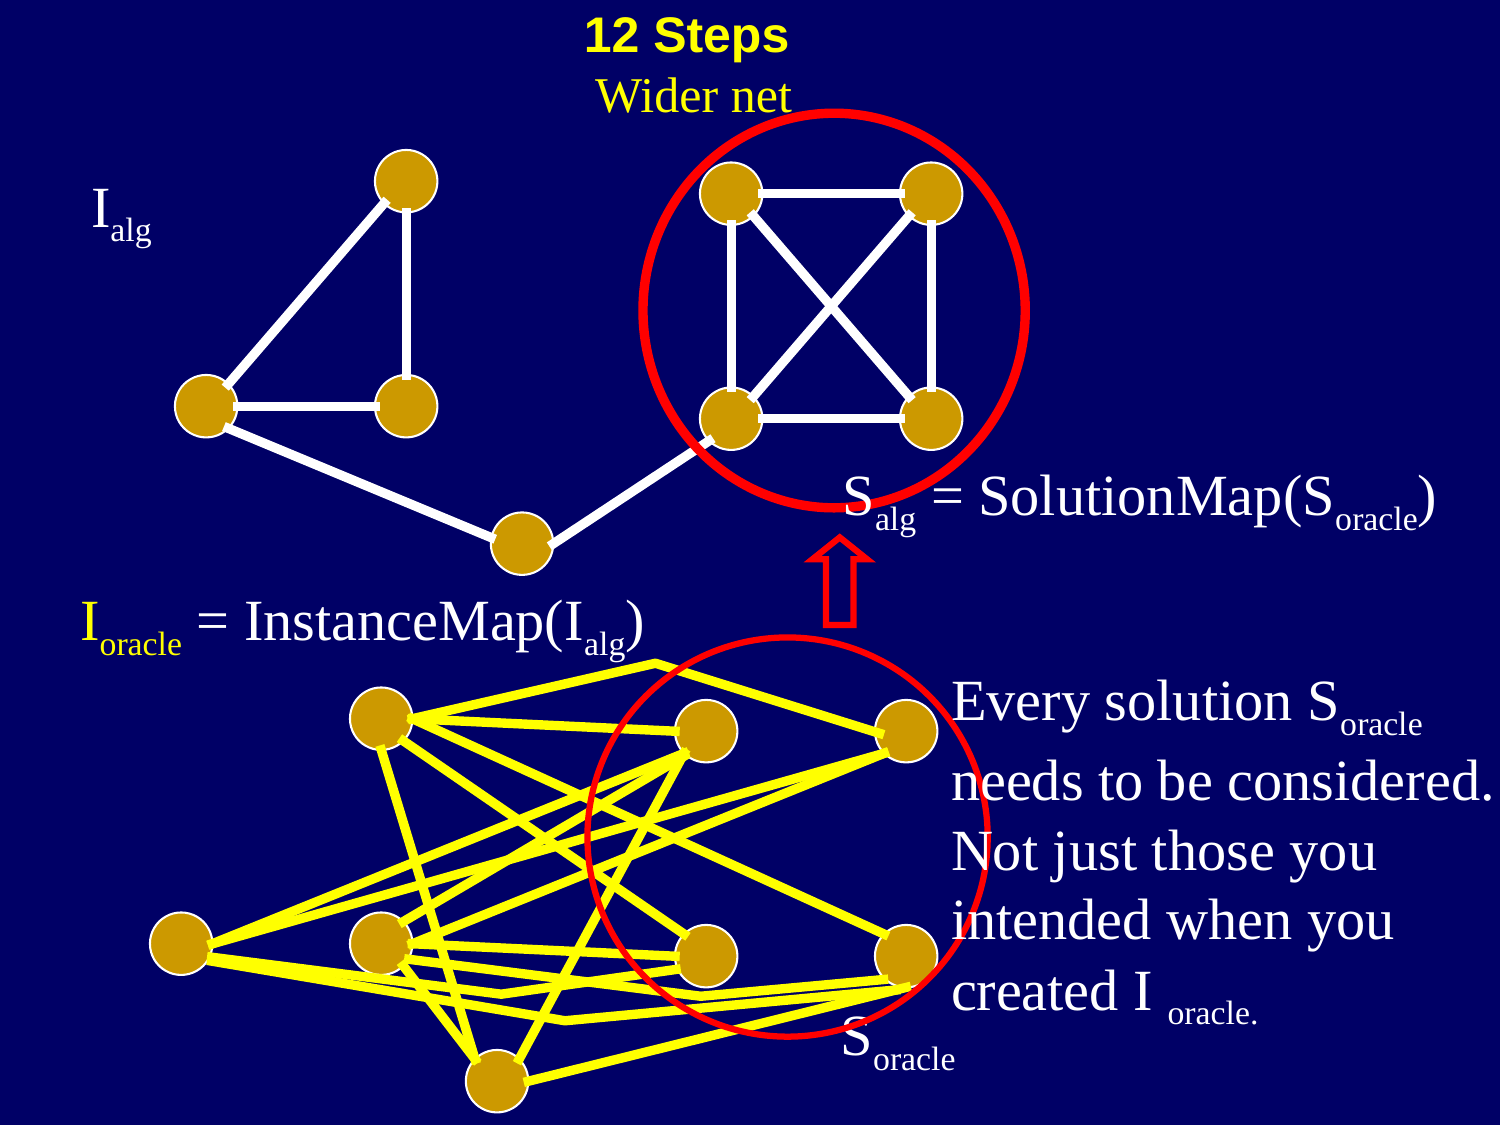

12 Steps
Wider net

Salg = SolutionMap(Soracle)

Ialg

Ioracle = InstanceMap(Ialg)

Soracle
Every solution Soracle
needs to be considered.
Not just those you
intended when you
created I oracle.